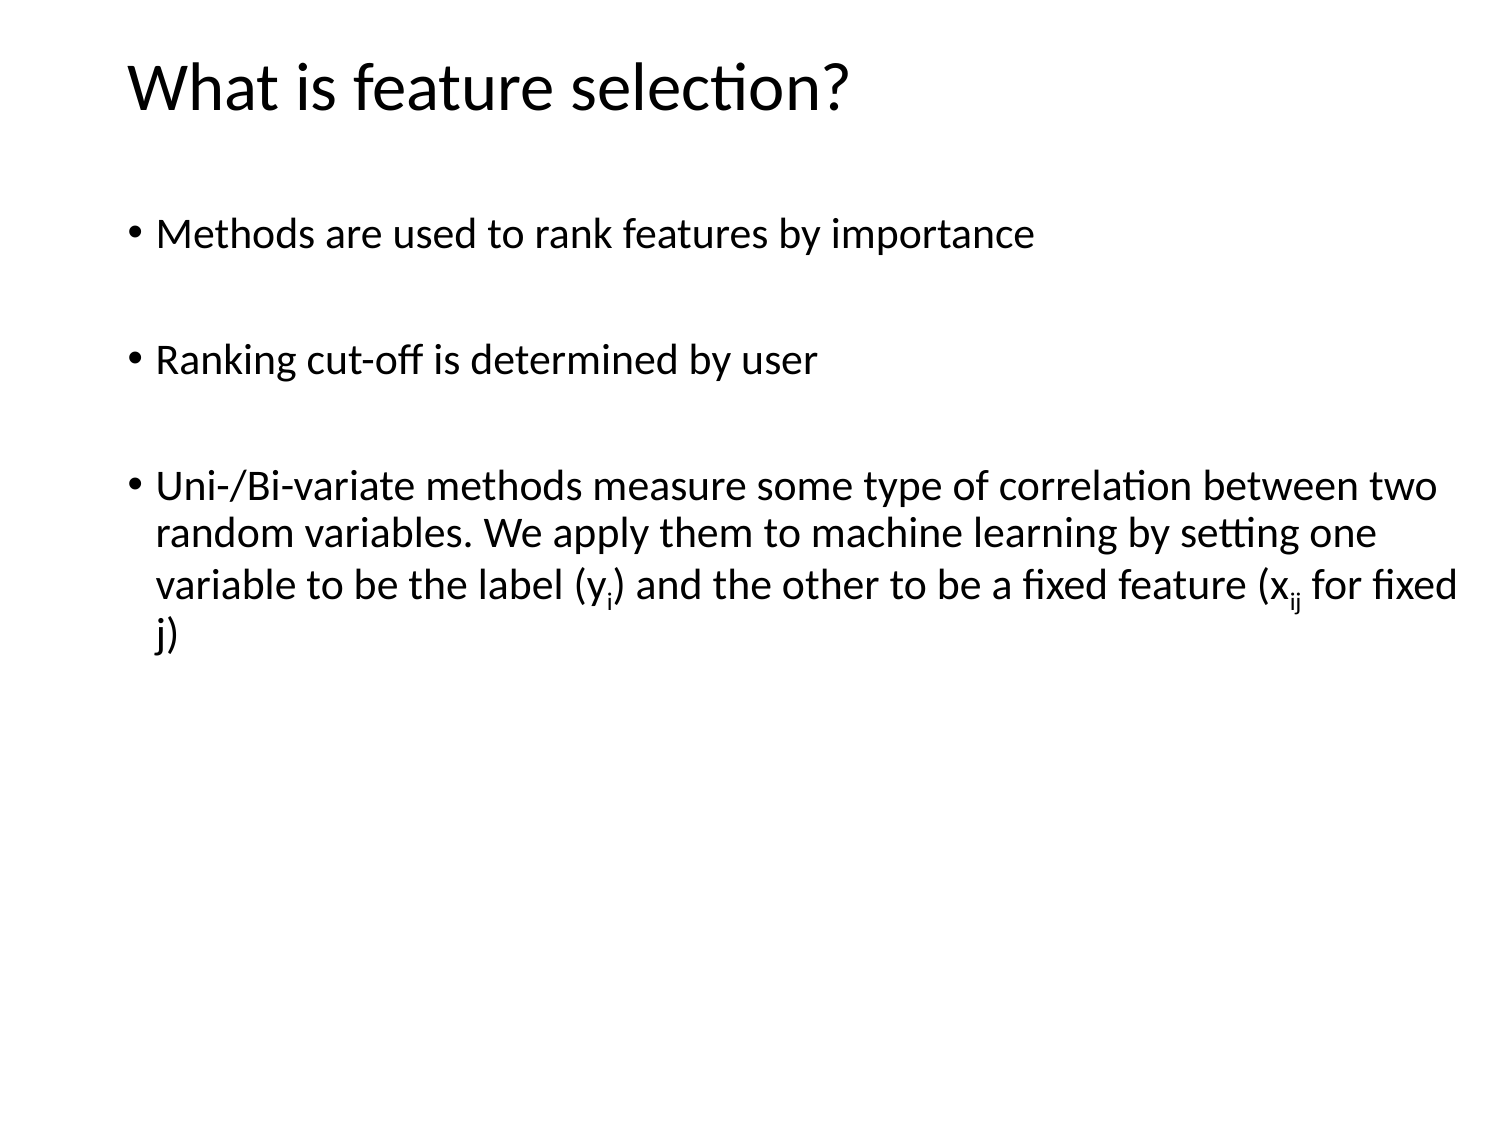

# What is feature selection?
Methods are used to rank features by importance

Ranking cut-off is determined by user

Uni-/Bi-variate methods measure some type of correlation between two random variables. We apply them to machine learning by setting one variable to be the label (yi) and the other to be a fixed feature (xij for fixed j)